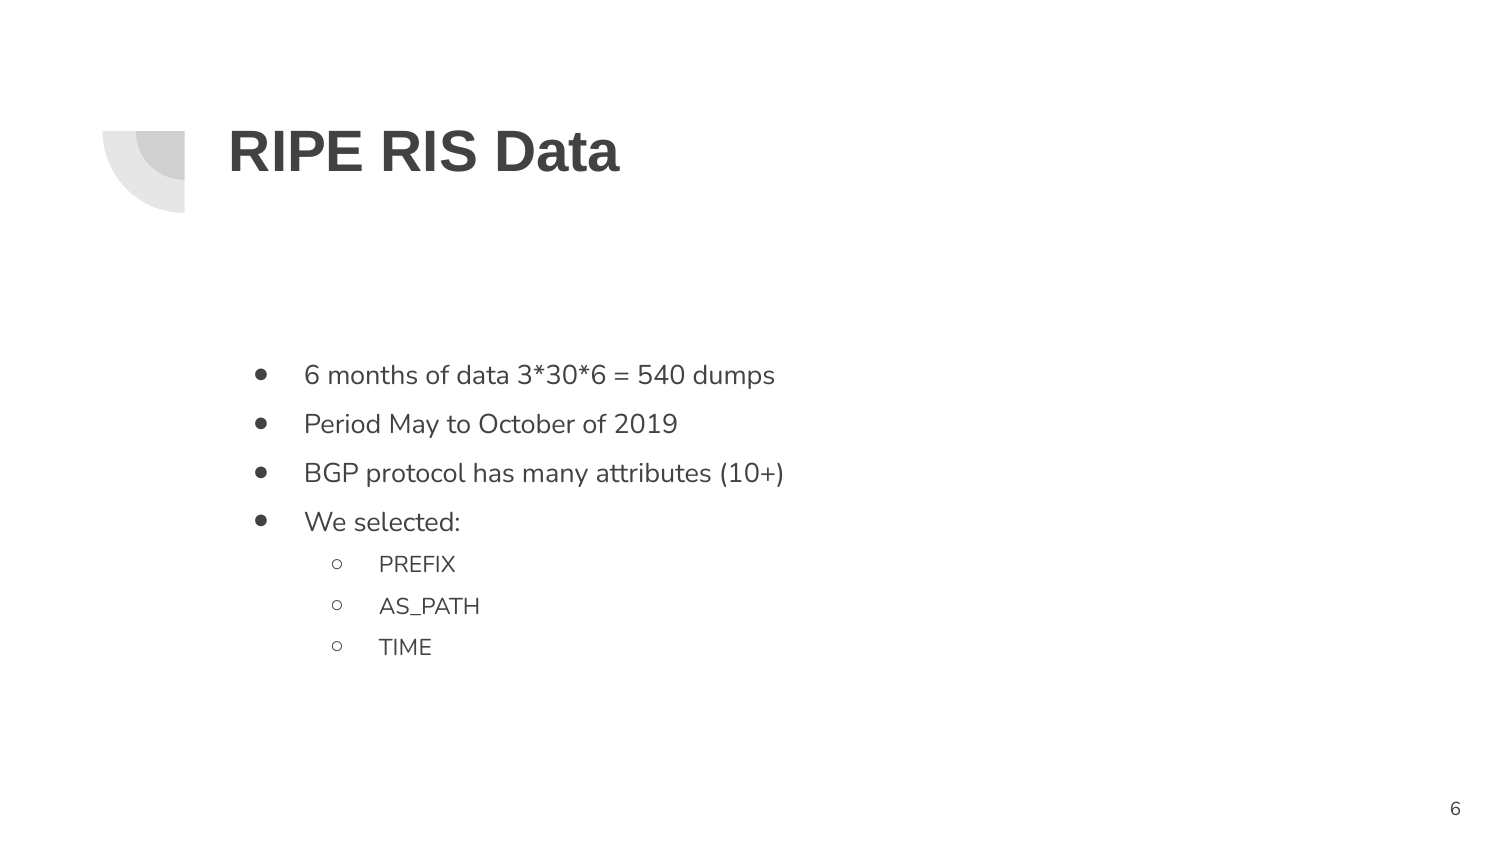

# RIPE RIS Data
6 months of data 3*30*6 = 540 dumps
Period May to October of 2019
BGP protocol has many attributes (10+)
We selected:
PREFIX
AS_PATH
TIME
6